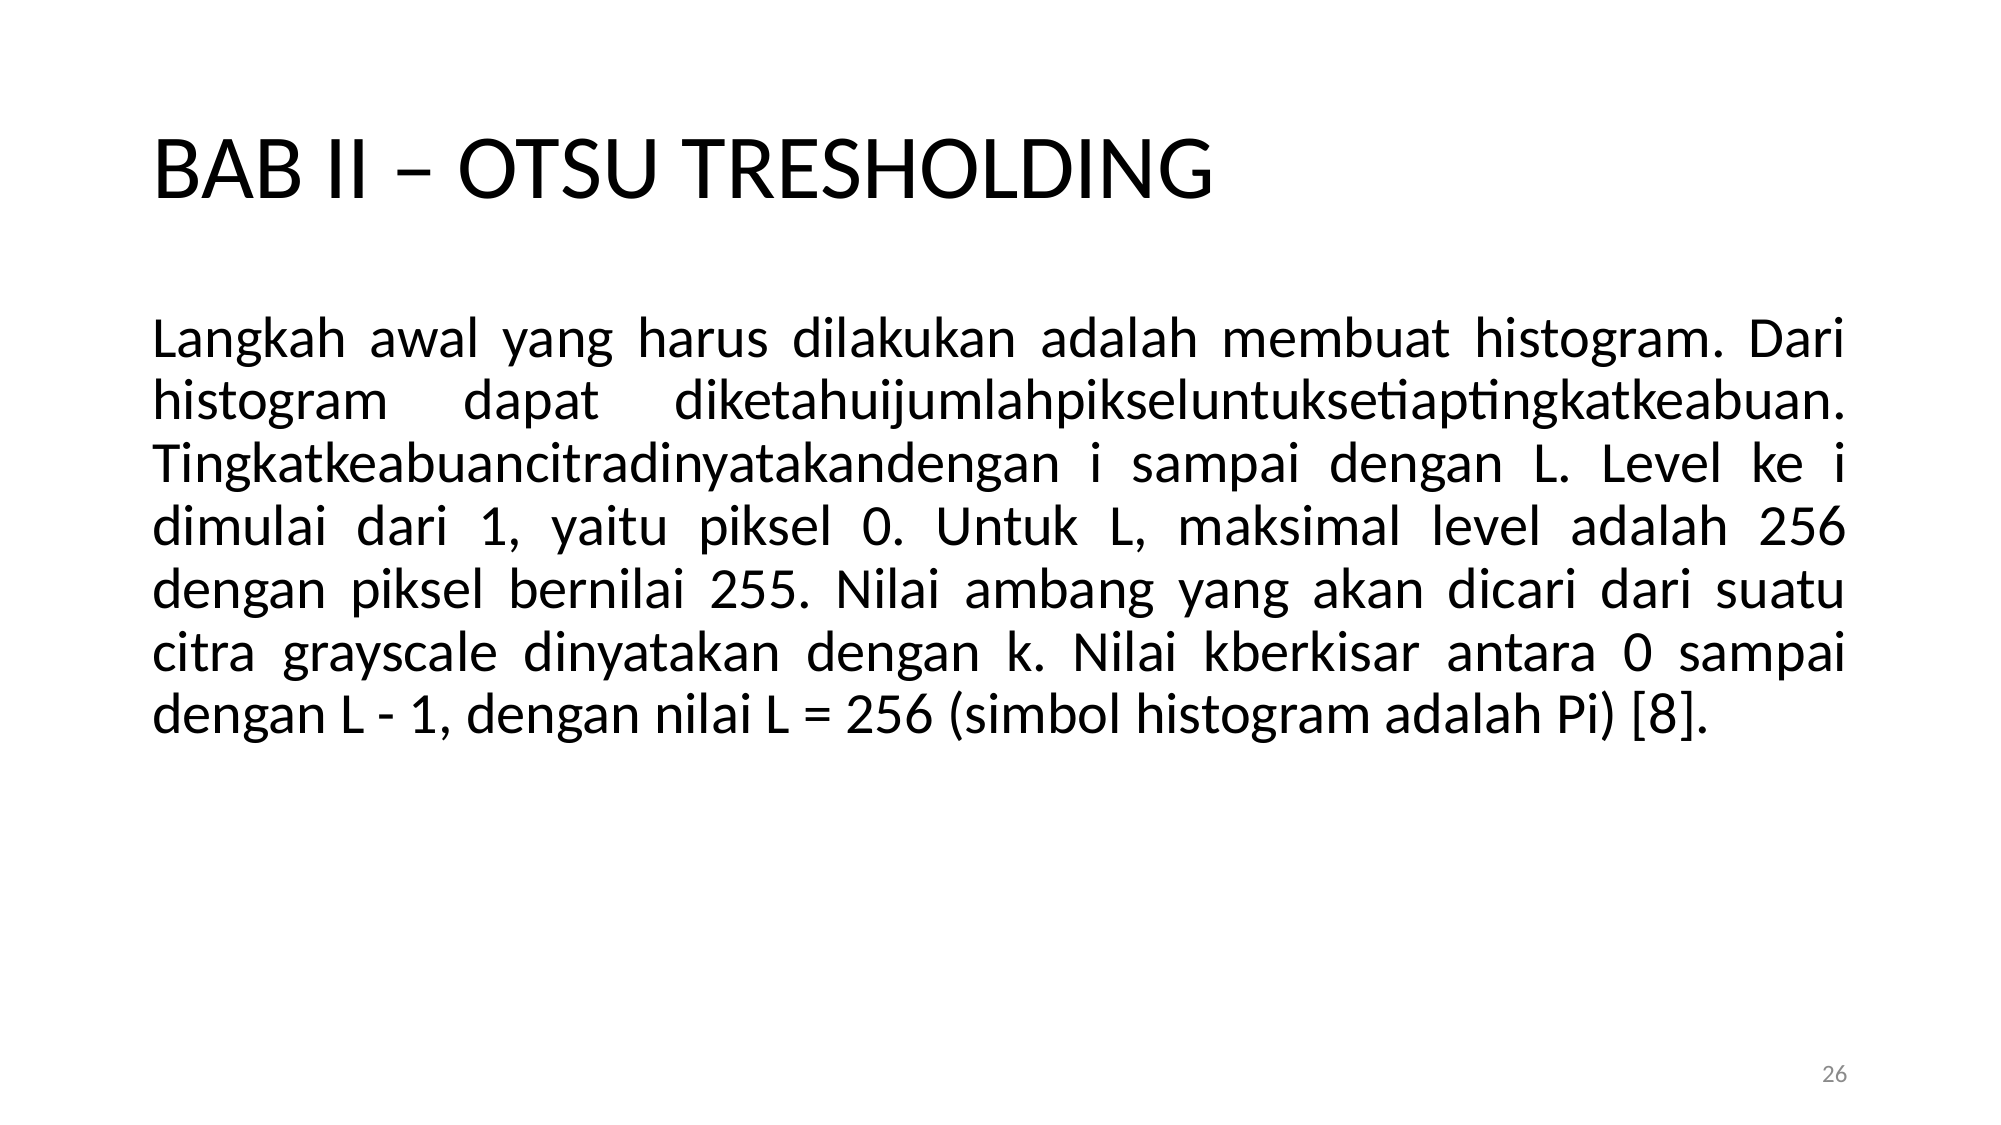

BAB II – OTSU TRESHOLDING
Langkah awal yang harus dilakukan adalah membuat histogram. Dari histogram dapat diketahuijumlahpikseluntuksetiaptingkatkeabuan. Tingkatkeabuancitradinyatakandengan i sampai dengan L. Level ke i dimulai dari 1, yaitu piksel 0. Untuk L, maksimal level adalah 256 dengan piksel bernilai 255. Nilai ambang yang akan dicari dari suatu citra grayscale dinyatakan dengan k. Nilai kberkisar antara 0 sampai dengan L - 1, dengan nilai L = 256 (simbol histogram adalah Pi) [8].
26